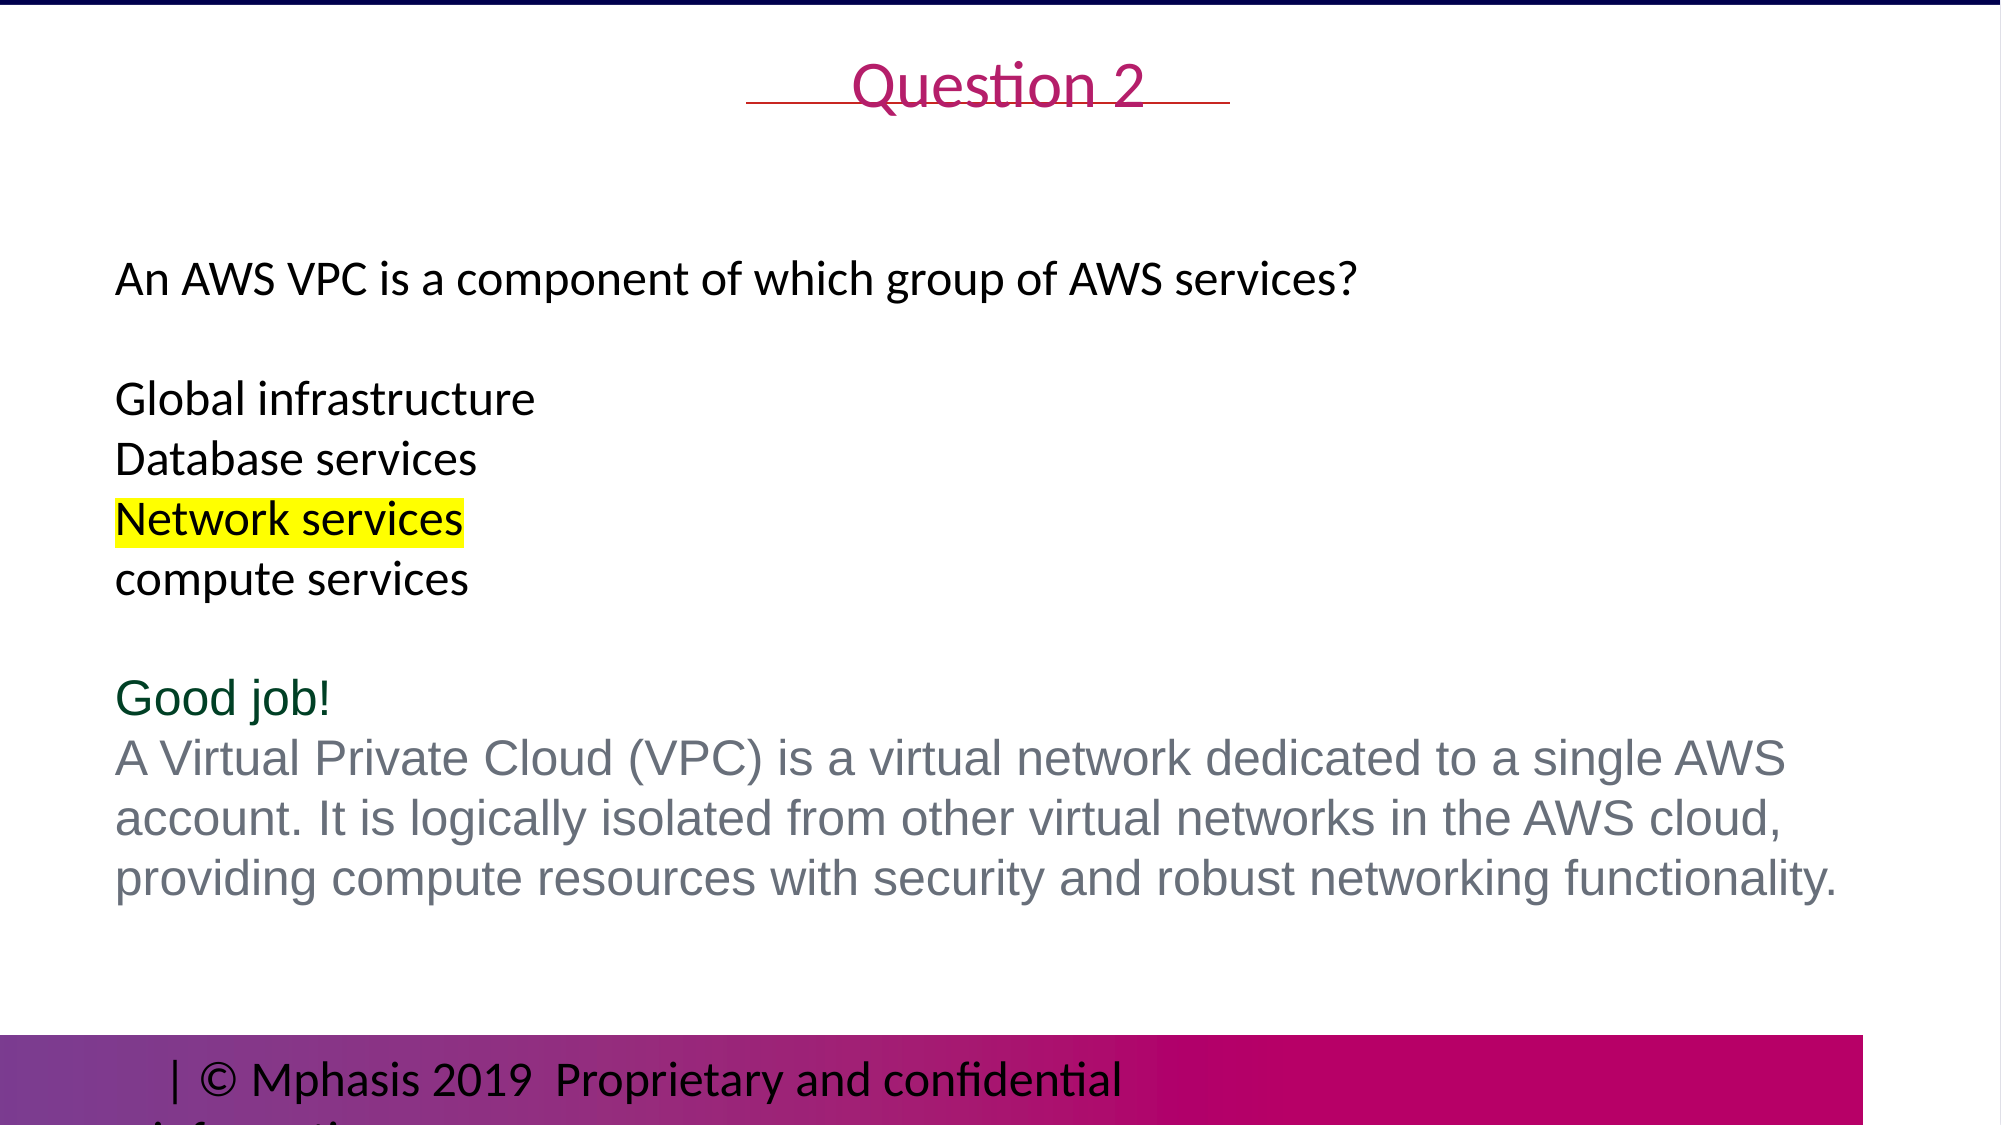

Question 2
An AWS VPC is a component of which group of AWS services?

Global infrastructure
Database services
Network services
compute services

Good job!
A Virtual Private Cloud (VPC) is a virtual network dedicated to a single AWS account. It is logically isolated from other virtual networks in the AWS cloud, providing compute resources with security and robust networking functionality.
 | © Mphasis 2019  Proprietary and confidential information
70